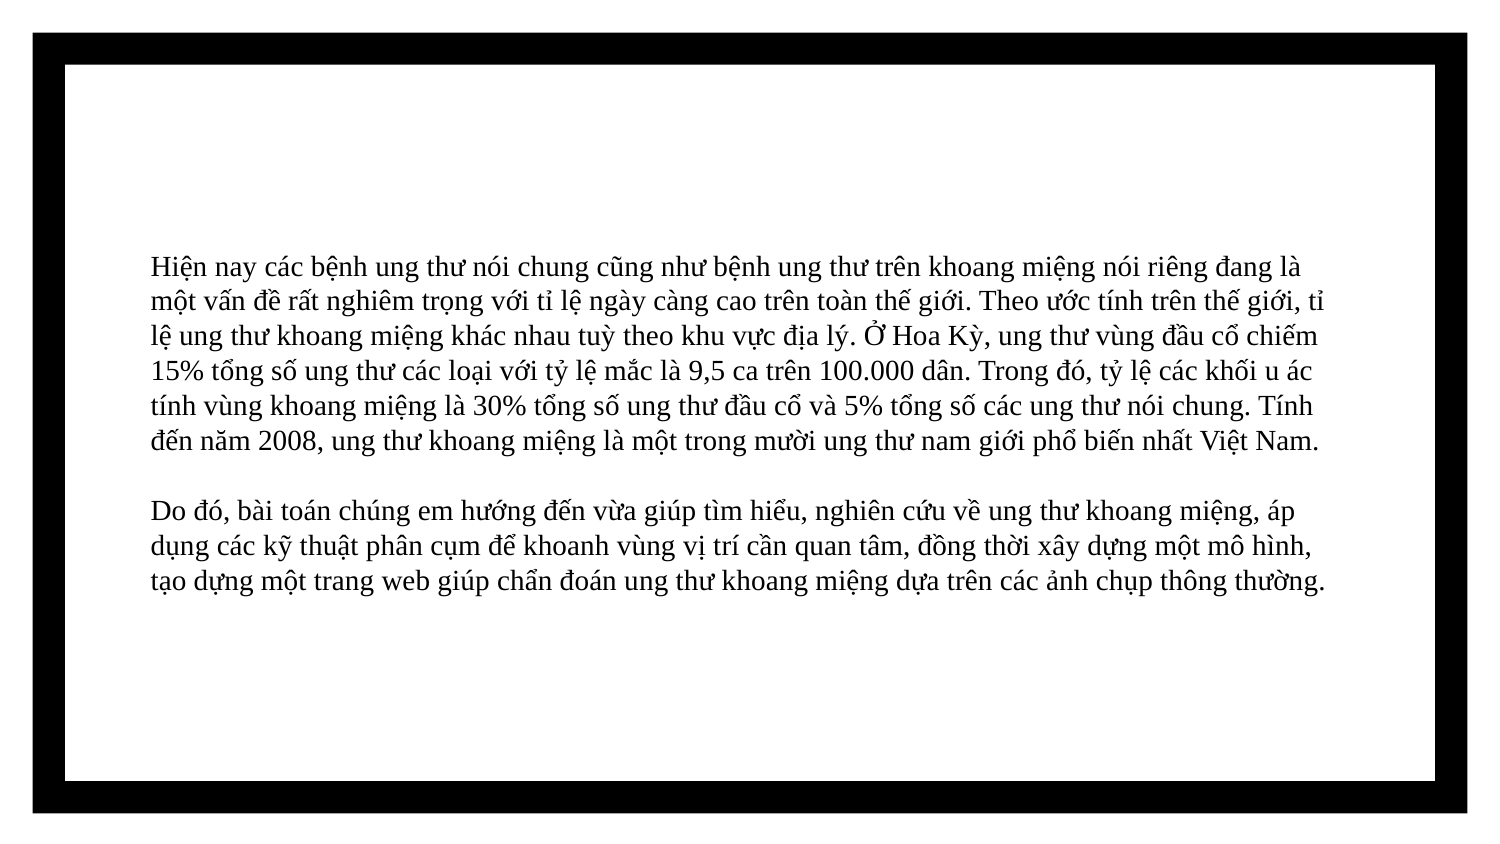

# Hiện nay các bệnh ung thư nói chung cũng như bệnh ung thư trên khoang miệng nói riêng đang là một vấn đề rất nghiêm trọng với tỉ lệ ngày càng cao trên toàn thế giới. Theo ước tính trên thế giới, tỉ lệ ung thư khoang miệng khác nhau tuỳ theo khu vực địa lý. Ở Hoa Kỳ, ung thư vùng đầu cổ chiếm 15% tổng số ung thư các loại với tỷ lệ mắc là 9,5 ca trên 100.000 dân. Trong đó, tỷ lệ các khối u ác tính vùng khoang miệng là 30% tổng số ung thư đầu cổ và 5% tổng số các ung thư nói chung. Tính đến năm 2008, ung thư khoang miệng là một trong mười ung thư nam giới phổ biến nhất Việt Nam. Do đó, bài toán chúng em hướng đến vừa giúp tìm hiểu, nghiên cứu về ung thư khoang miệng, áp dụng các kỹ thuật phân cụm để khoanh vùng vị trí cần quan tâm, đồng thời xây dựng một mô hình, tạo dựng một trang web giúp chẩn đoán ung thư khoang miệng dựa trên các ảnh chụp thông thường.